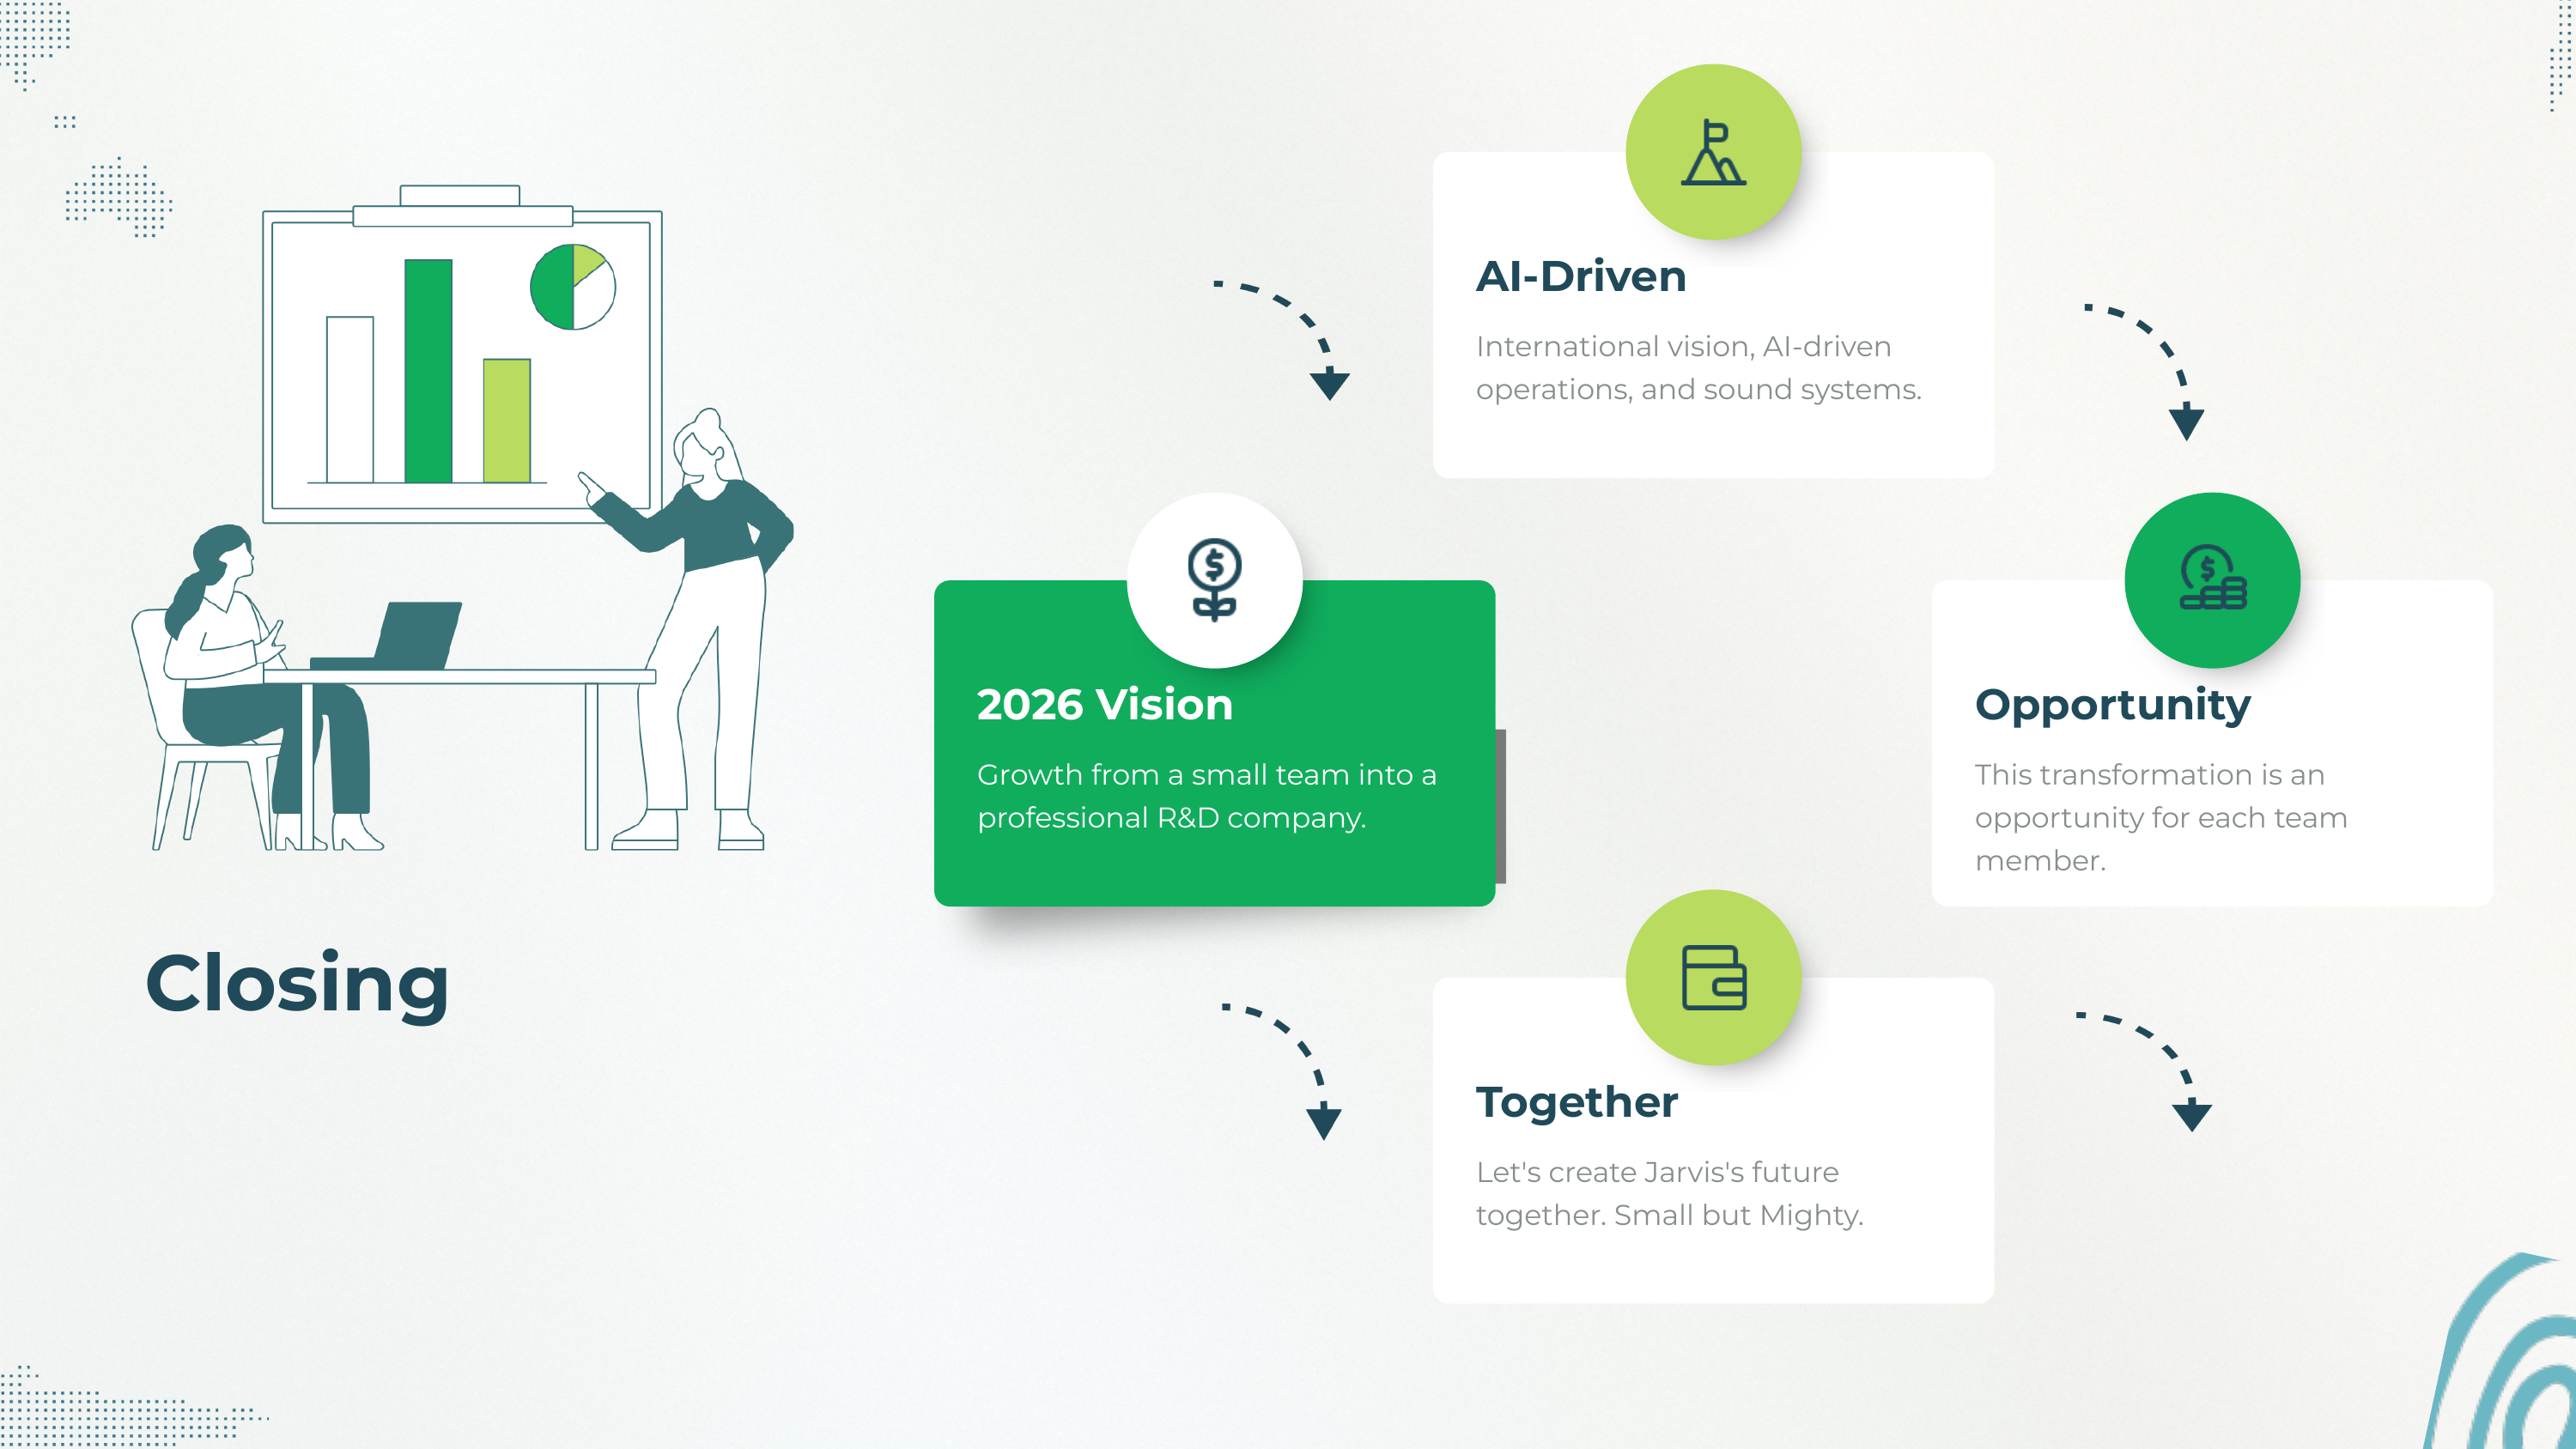

AI-Driven

International vision, AI-driven operations, and sound systems.

2026 Vision
Opportunity

Growth from a small team into a professional R&D company.
This transformation is an opportunity for each team member.

Closing

Together
Let's create Jarvis's future together. Small but Mighty.